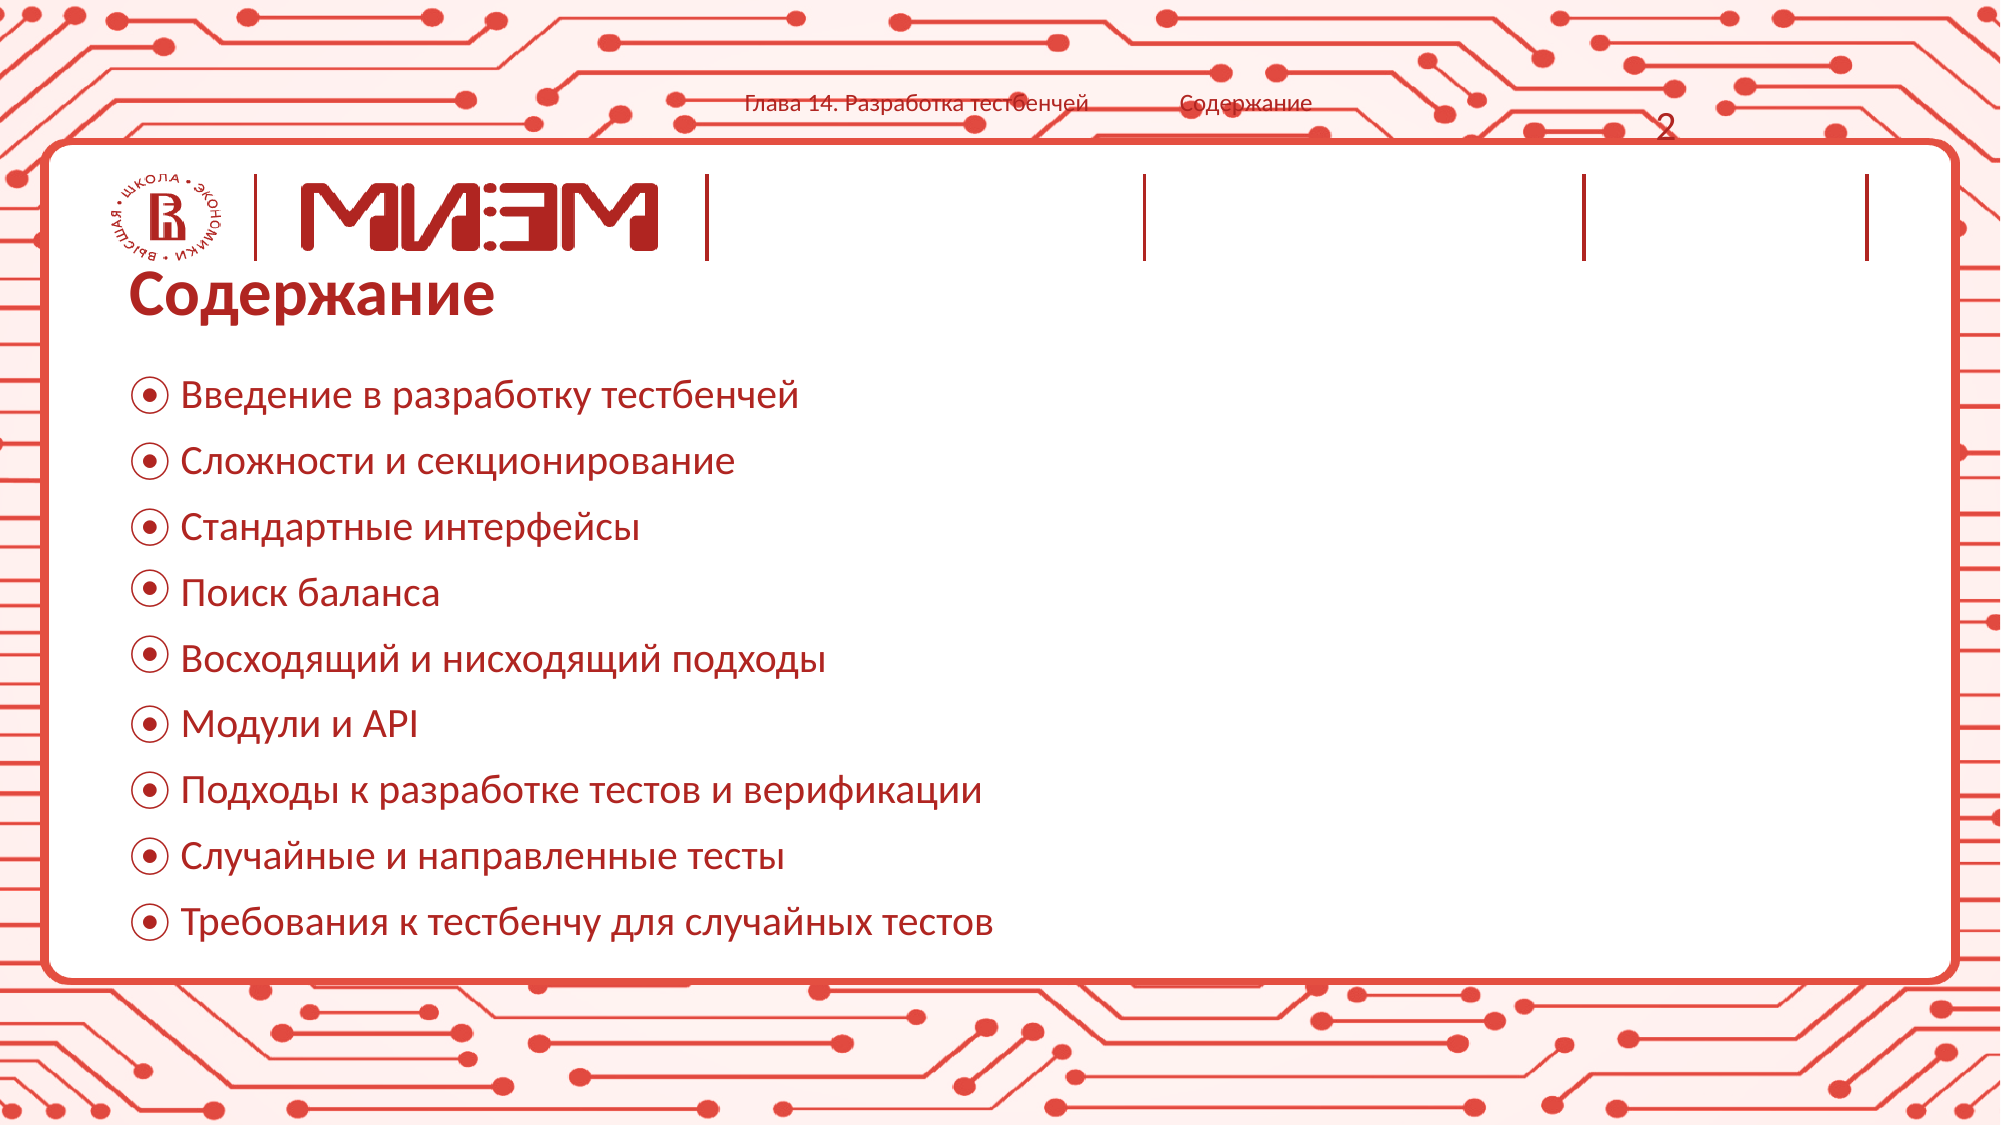

Глава 14. Разработка тестбенчей
Содержание
2
# Содержание
 Введение в разработку тестбенчей
 Сложности и секционирование
 Стандартные интерфейсы
 Поиск баланса
 Восходящий и нисходящий подходы
 Модули и API
 Подходы к разработке тестов и верификации
 Случайные и направленные тесты
 Требования к тестбенчу для случайных тестов